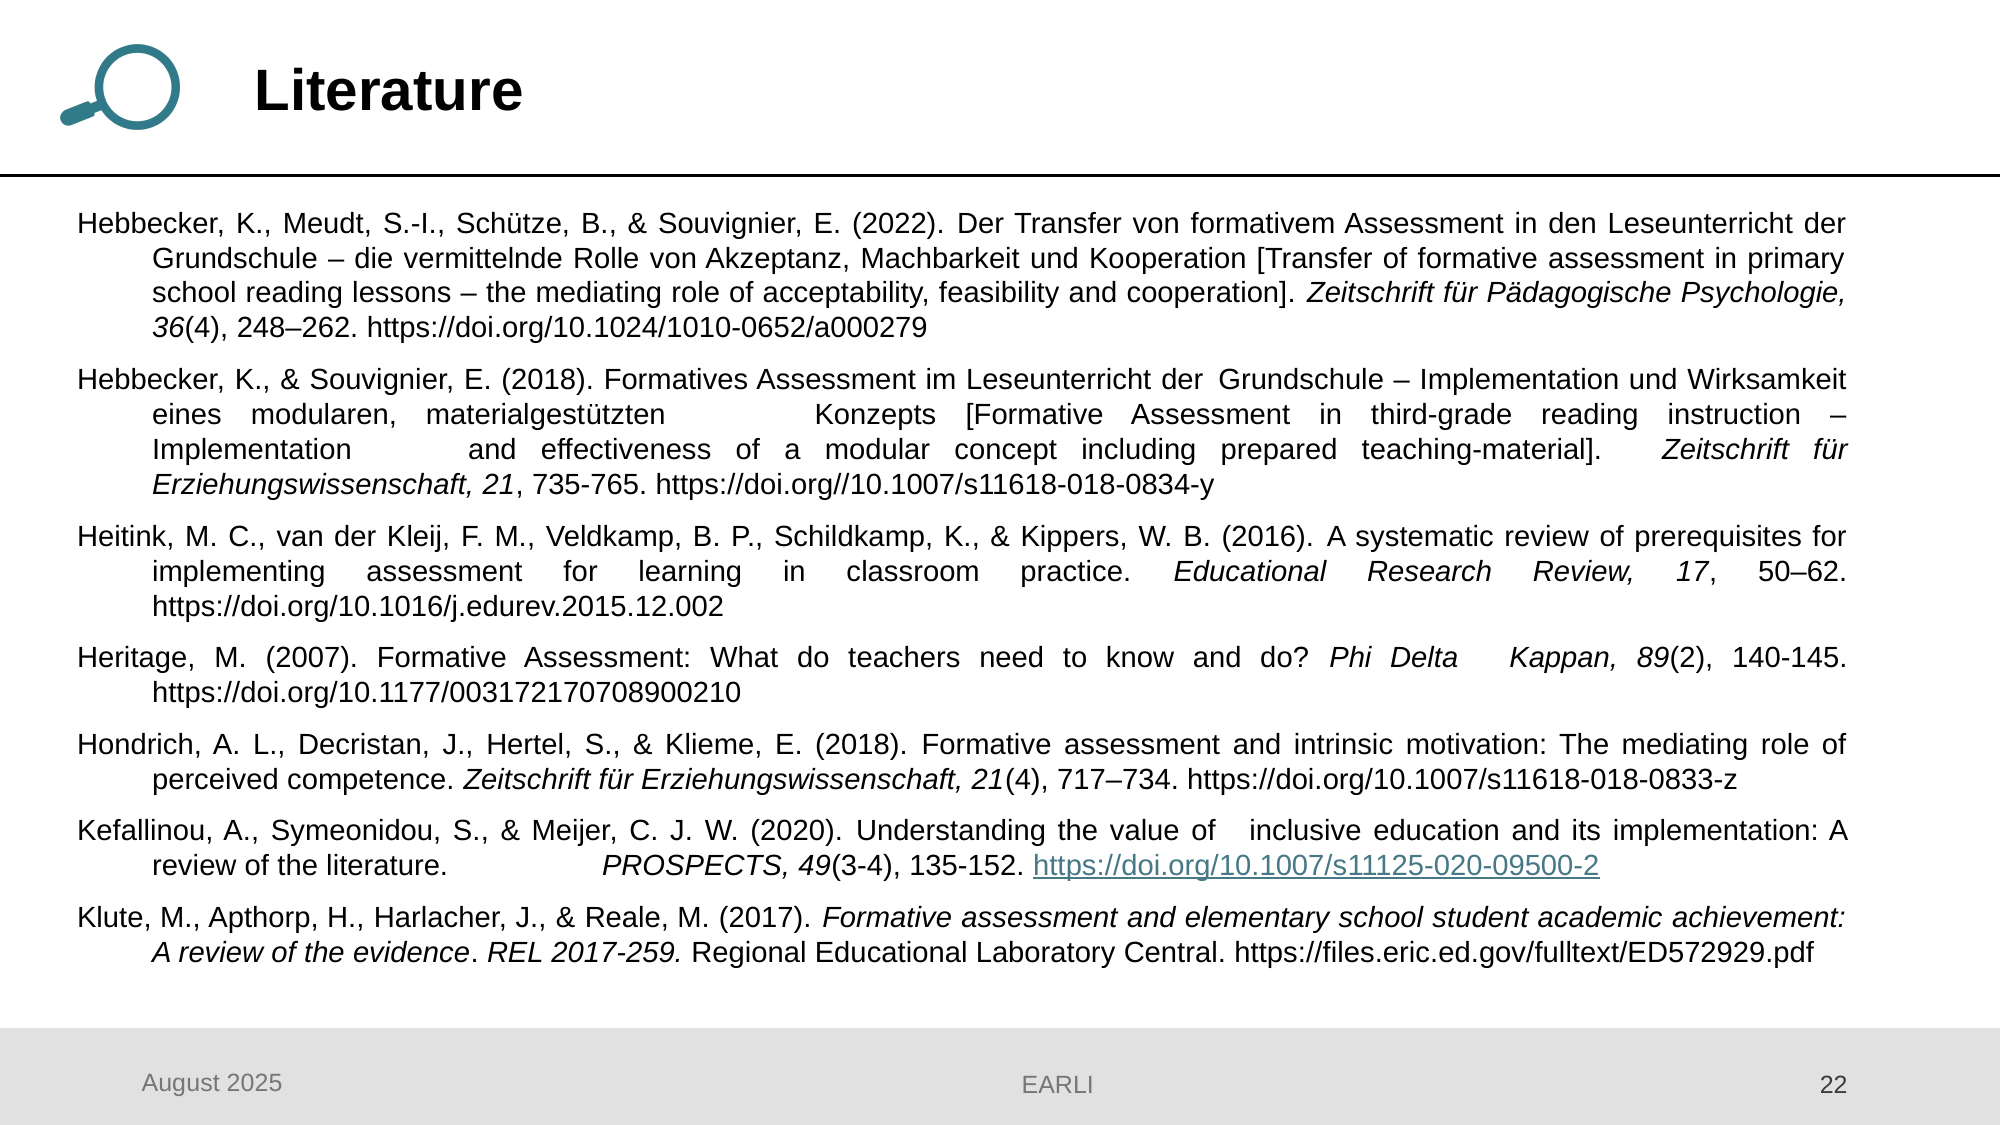

Hebbecker, K., Meudt, S.‑I., Schütze, B., & Souvignier, E. (2022). Der Transfer von formativem Assessment in den Leseunterricht der Grundschule – die vermittelnde Rolle von Akzeptanz, Machbarkeit und Kooperation [Transfer of formative assessment in primary school reading lessons – the mediating role of acceptability, feasibility and cooperation]. Zeitschrift für Pädagogische Psychologie, 36(4), 248–262. https://doi.org/10.1024/1010-0652/a000279
Hebbecker, K., & Souvignier, E. (2018). Formatives Assessment im Leseunterricht der 	Grundschule – Implementation und Wirksamkeit eines modularen, materialgestützten 	Konzepts [Formative Assessment in third-grade reading instruction – Implementation 	and effectiveness of a modular concept including prepared teaching-material]. 	Zeitschrift für Erziehungswissenschaft, 21, 735-765. https://doi.org//10.1007/s11618-018-0834-y
Heitink, M. C., van der Kleij, F. M., Veldkamp, B. P., Schildkamp, K., & Kippers, W. B. (2016). A systematic review of prerequisites for implementing assessment for learning in classroom practice. Educational Research Review, 17, 50–62. https://doi.org/10.1016/j.edurev.2015.12.002
Heritage, M. (2007). Formative Assessment: What do teachers need to know and do? Phi Delta 	Kappan, 89(2), 140-145. https://doi.org/10.1177/003172170708900210
Hondrich, A. L., Decristan, J., Hertel, S., & Klieme, E. (2018). Formative assessment and intrinsic motivation: The mediating role of perceived competence. Zeitschrift für Erziehungswissenschaft, 21(4), 717–734. https://doi.org/10.1007/s11618-018-0833-z
Kefallinou, A., Symeonidou, S., & Meijer, C. J. W. (2020). Understanding the value of 	inclusive education and its implementation: A review of the literature. 	PROSPECTS, 49(3-4), 135-152. https://doi.org/10.1007/s11125-020-09500-2
Klute, M., Apthorp, H., Harlacher, J., & Reale, M. (2017). Formative assessment and elementary school student academic achievement: A review of the evidence. REL 2017-259. Regional Educational Laboratory Central. https://files.eric.ed.gov/fulltext/ED572929.pdf

August 2025
22